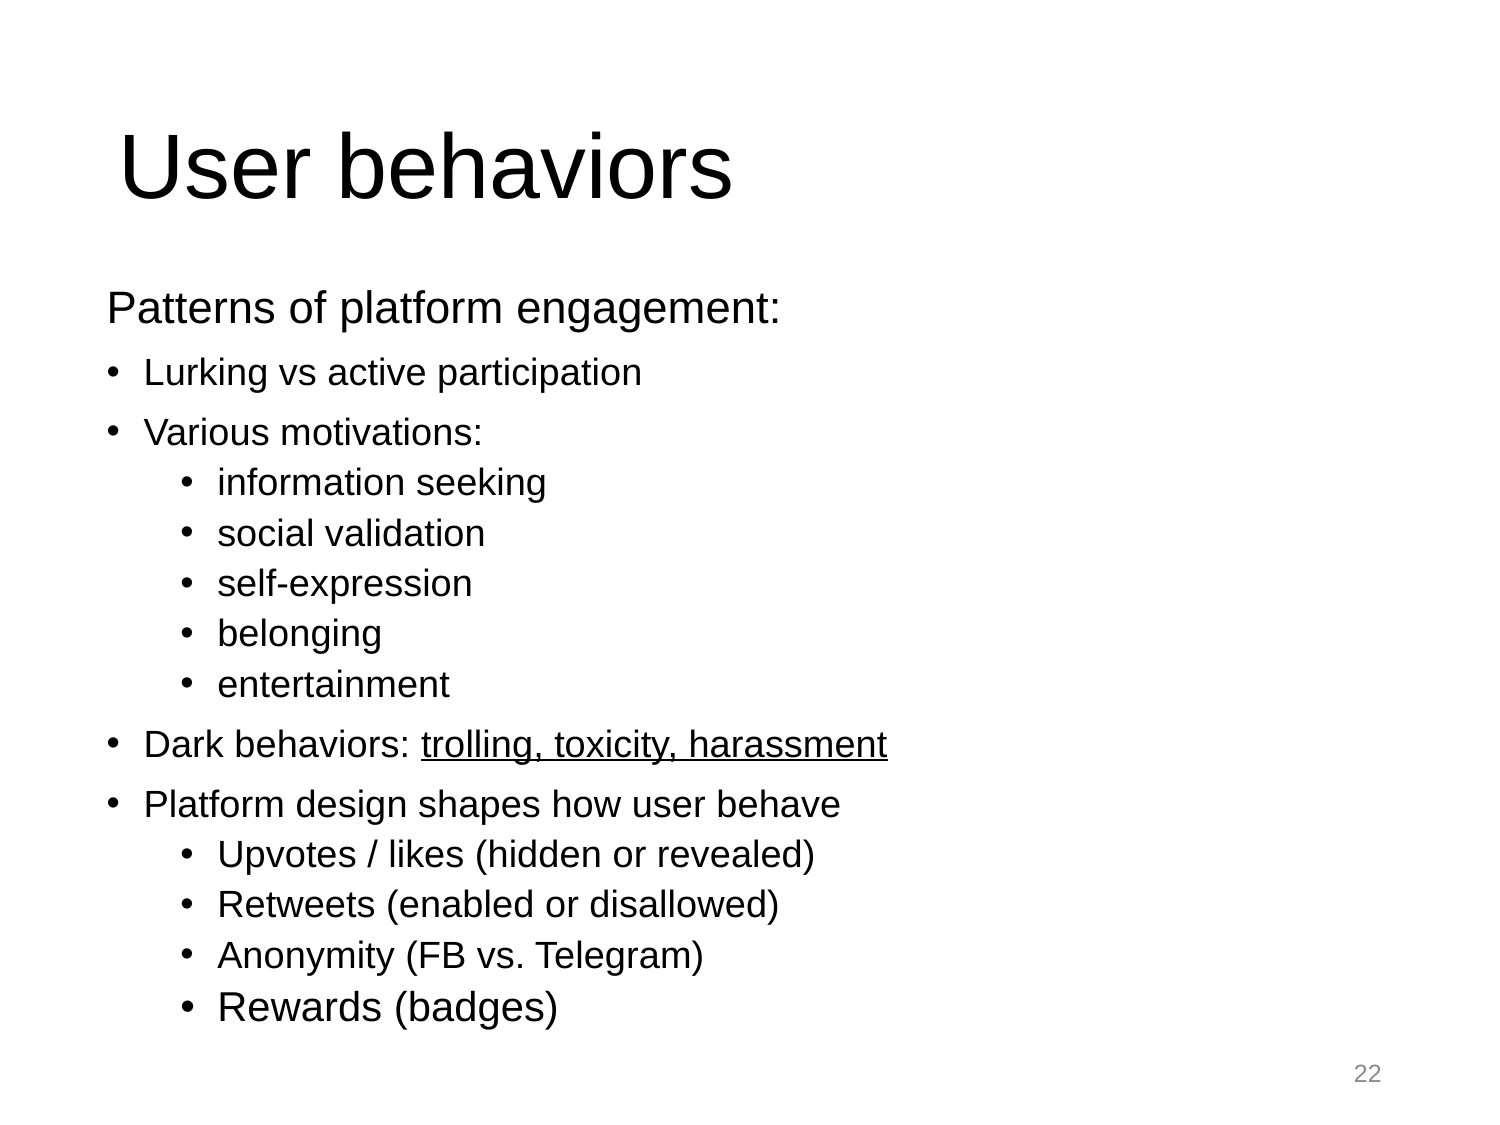

# User behaviors
Patterns of platform engagement:
Lurking vs active participation
Various motivations:
information seeking
social validation
self-expression
belonging
entertainment
Dark behaviors: trolling, toxicity, harassment
Platform design shapes how user behave
Upvotes / likes (hidden or revealed)
Retweets (enabled or disallowed)
Anonymity (FB vs. Telegram)
Rewards (badges)
22